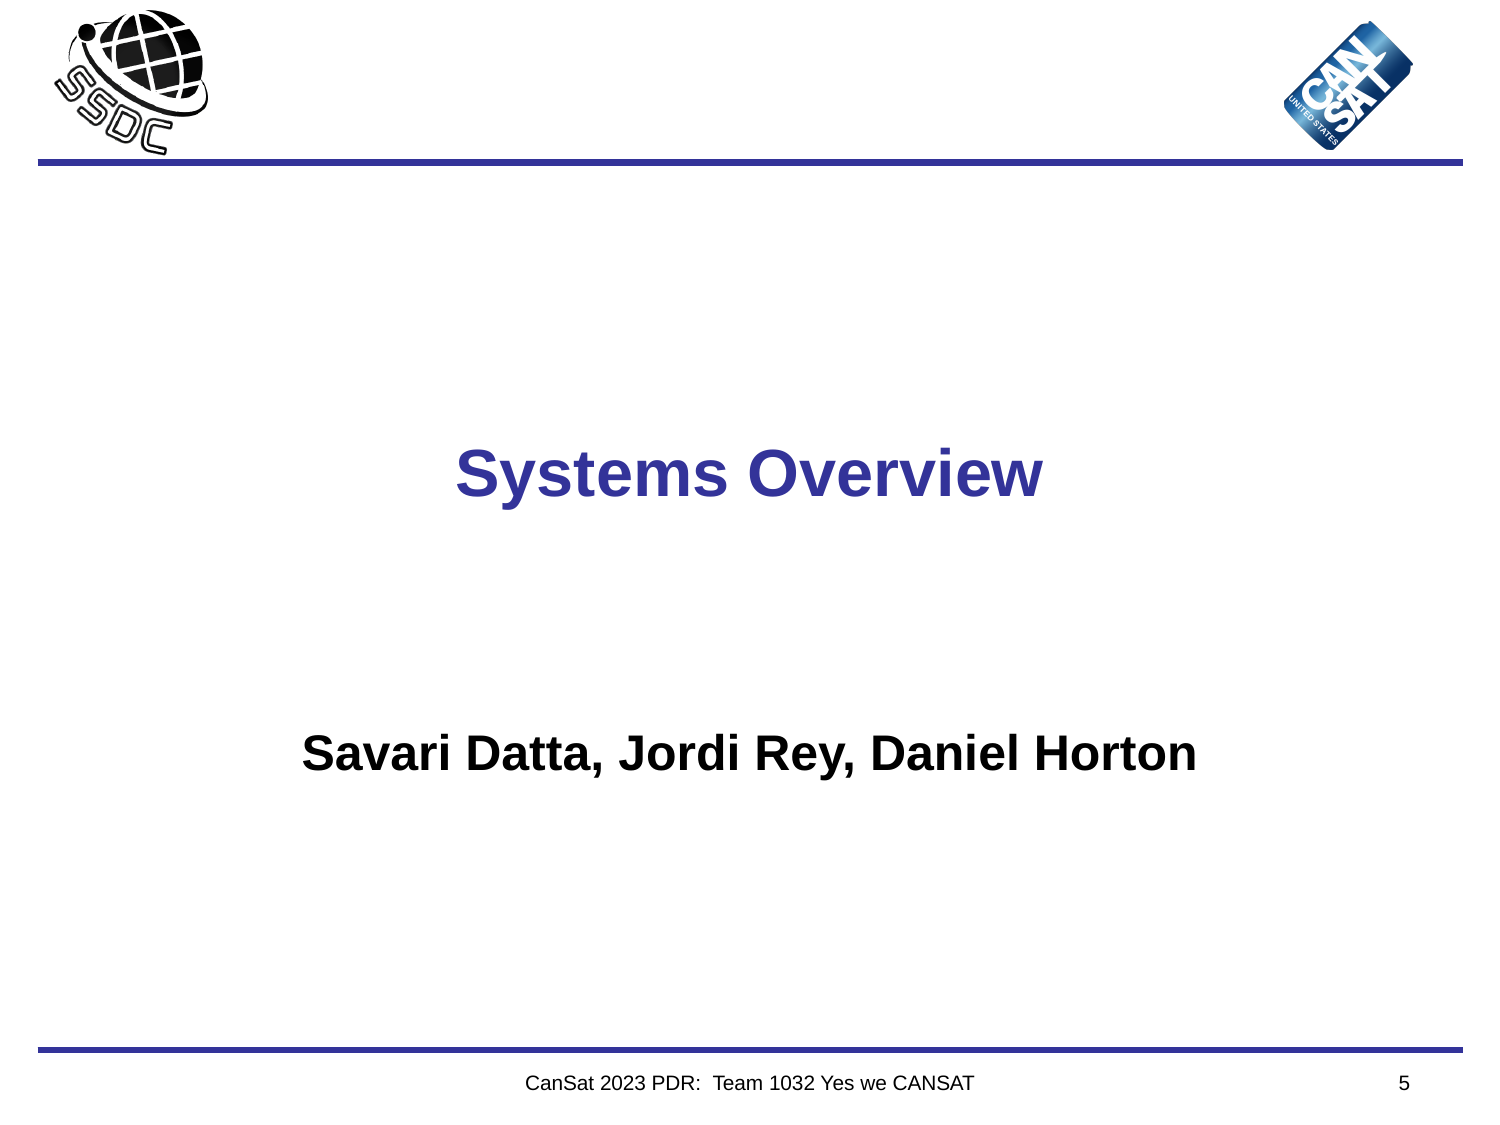

# Systems Overview
Savari Datta, Jordi Rey, Daniel Horton
CanSat 2023 PDR:  Team 1032 Yes we CANSAT
5